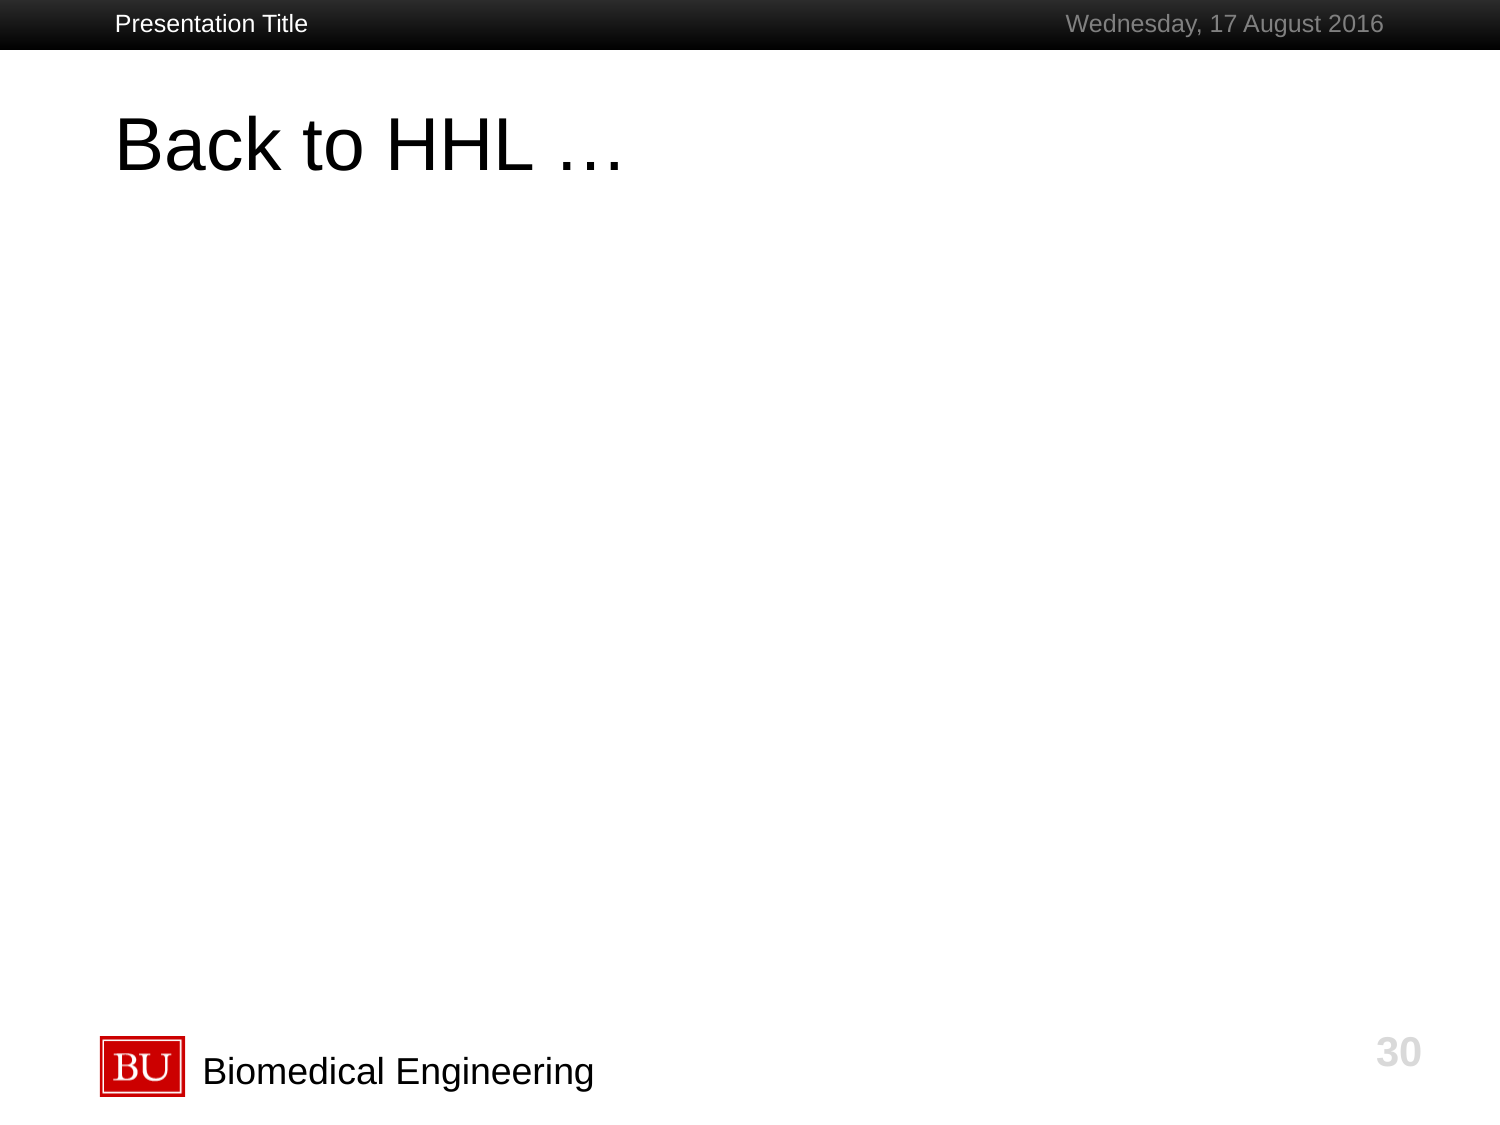

Presentation Title
Wednesday, 17 August 2016
# Back to HHL …

30